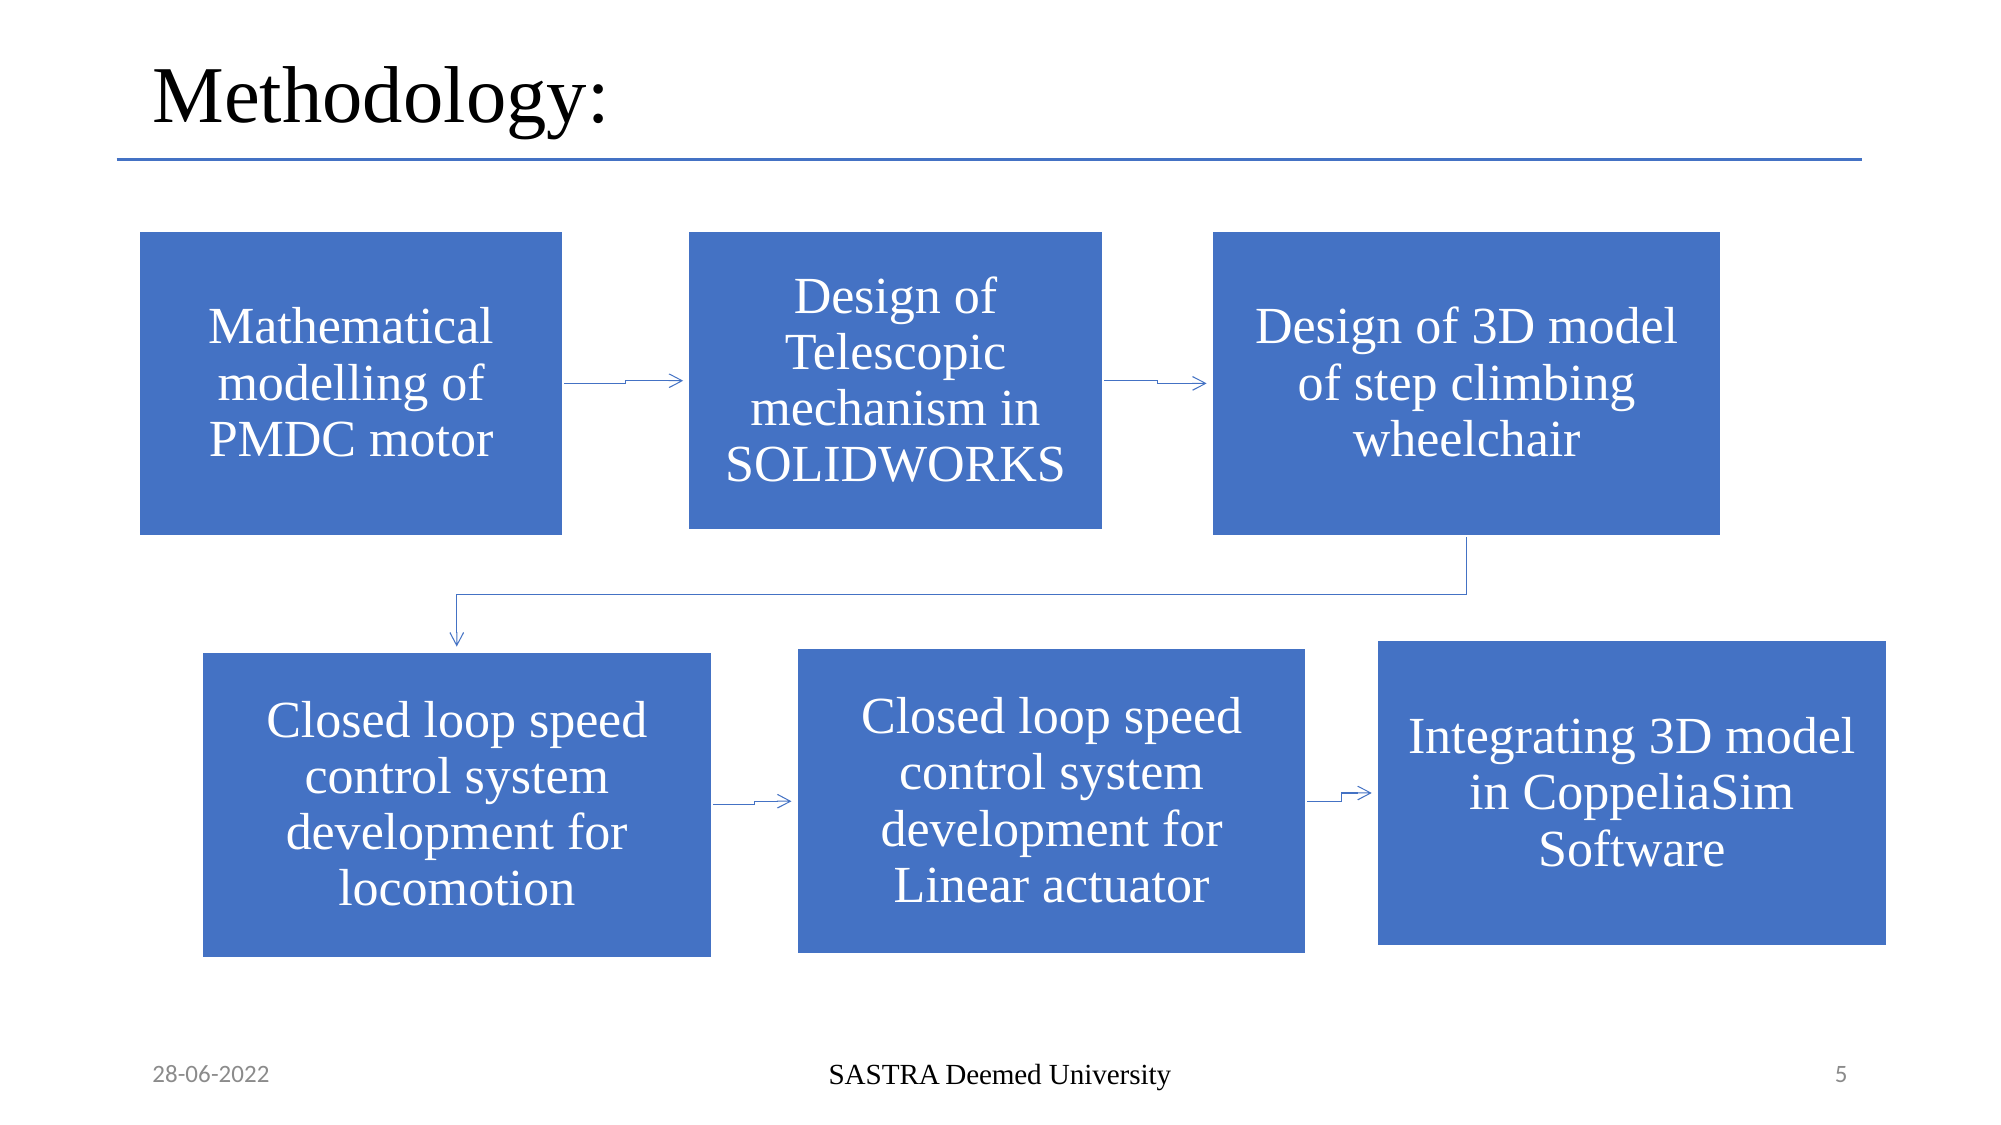

# Methodology:

Mathematical modelling of PMDC motor

Design of Telescopic mechanism in SOLIDWORKS

Design of 3D model of step climbing wheelchair

Closed loop speed control system development for locomotion

Closed loop speed control system development for Linear actuator
Integrating 3D model in CoppeliaSim Software
28-06-2022
SASTRA Deemed University
5